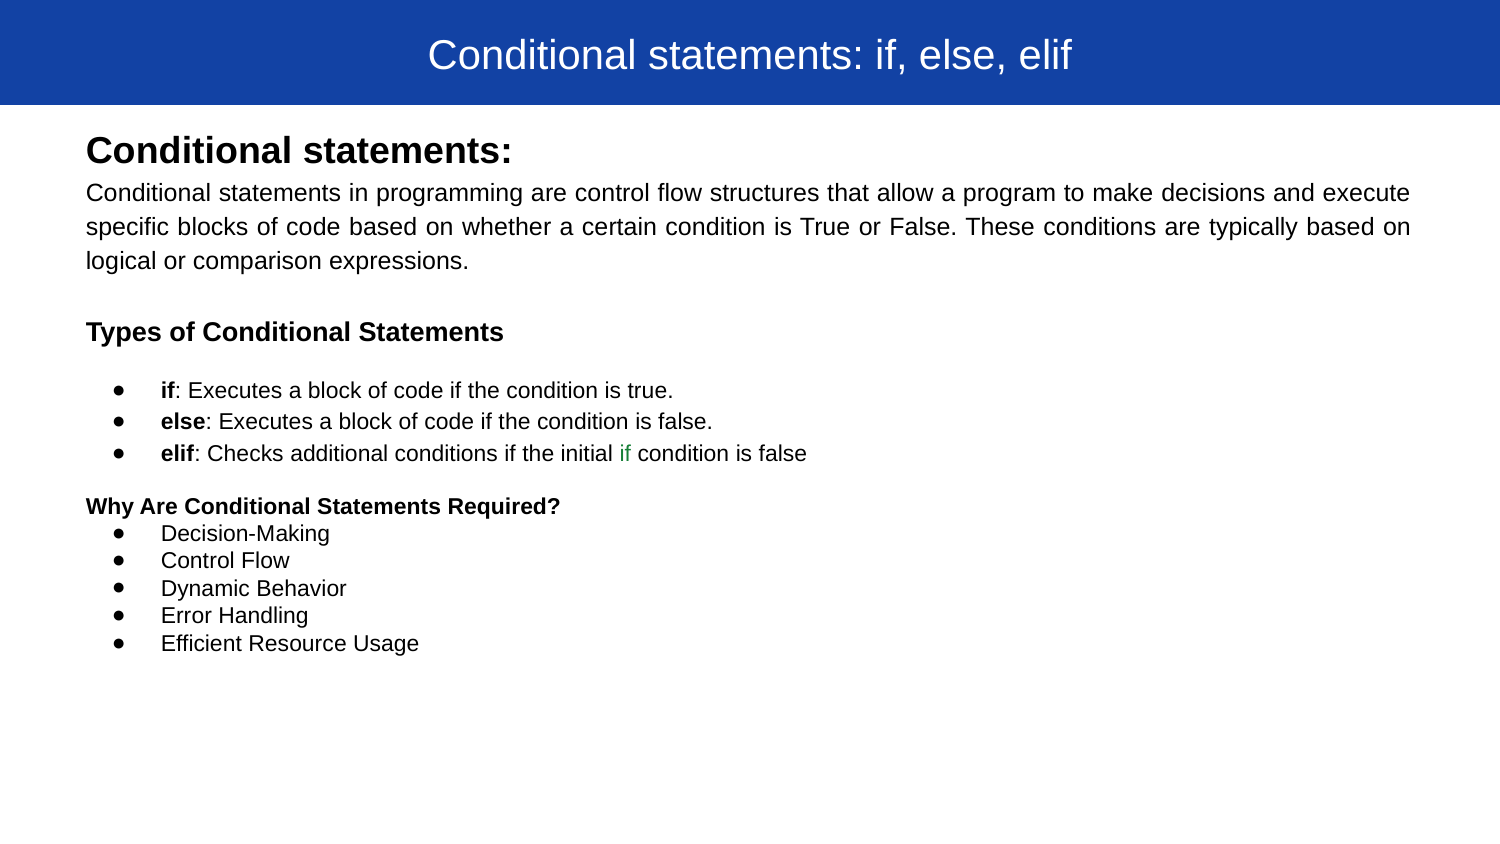

Conditional statements: if, else, elif
Conditional statements:
Conditional statements in programming are control flow structures that allow a program to make decisions and execute specific blocks of code based on whether a certain condition is True or False. These conditions are typically based on logical or comparison expressions.
Types of Conditional Statements
if: Executes a block of code if the condition is true.
else: Executes a block of code if the condition is false.
elif: Checks additional conditions if the initial if condition is false
Why Are Conditional Statements Required?
Decision-Making
Control Flow
Dynamic Behavior
Error Handling
Efficient Resource Usage